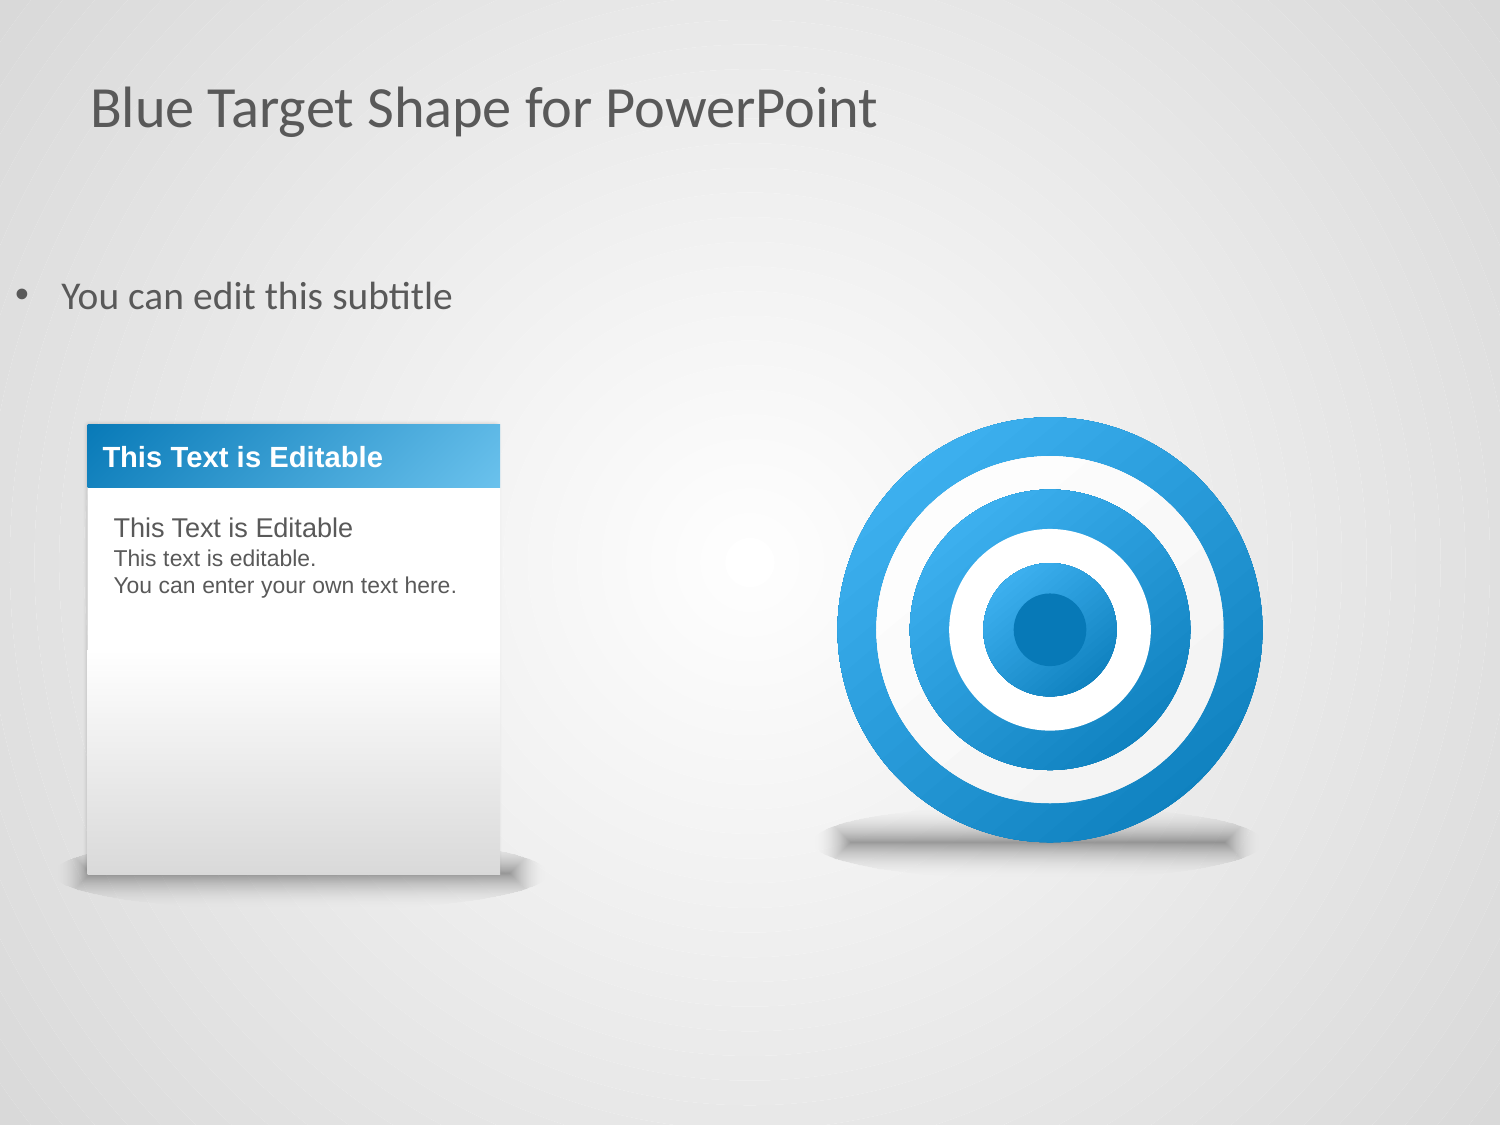

# Blue Target Shape for PowerPoint
You can edit this subtitle

This Text is Editable
This Text is Editable
This text is editable.
You can enter your own text here.